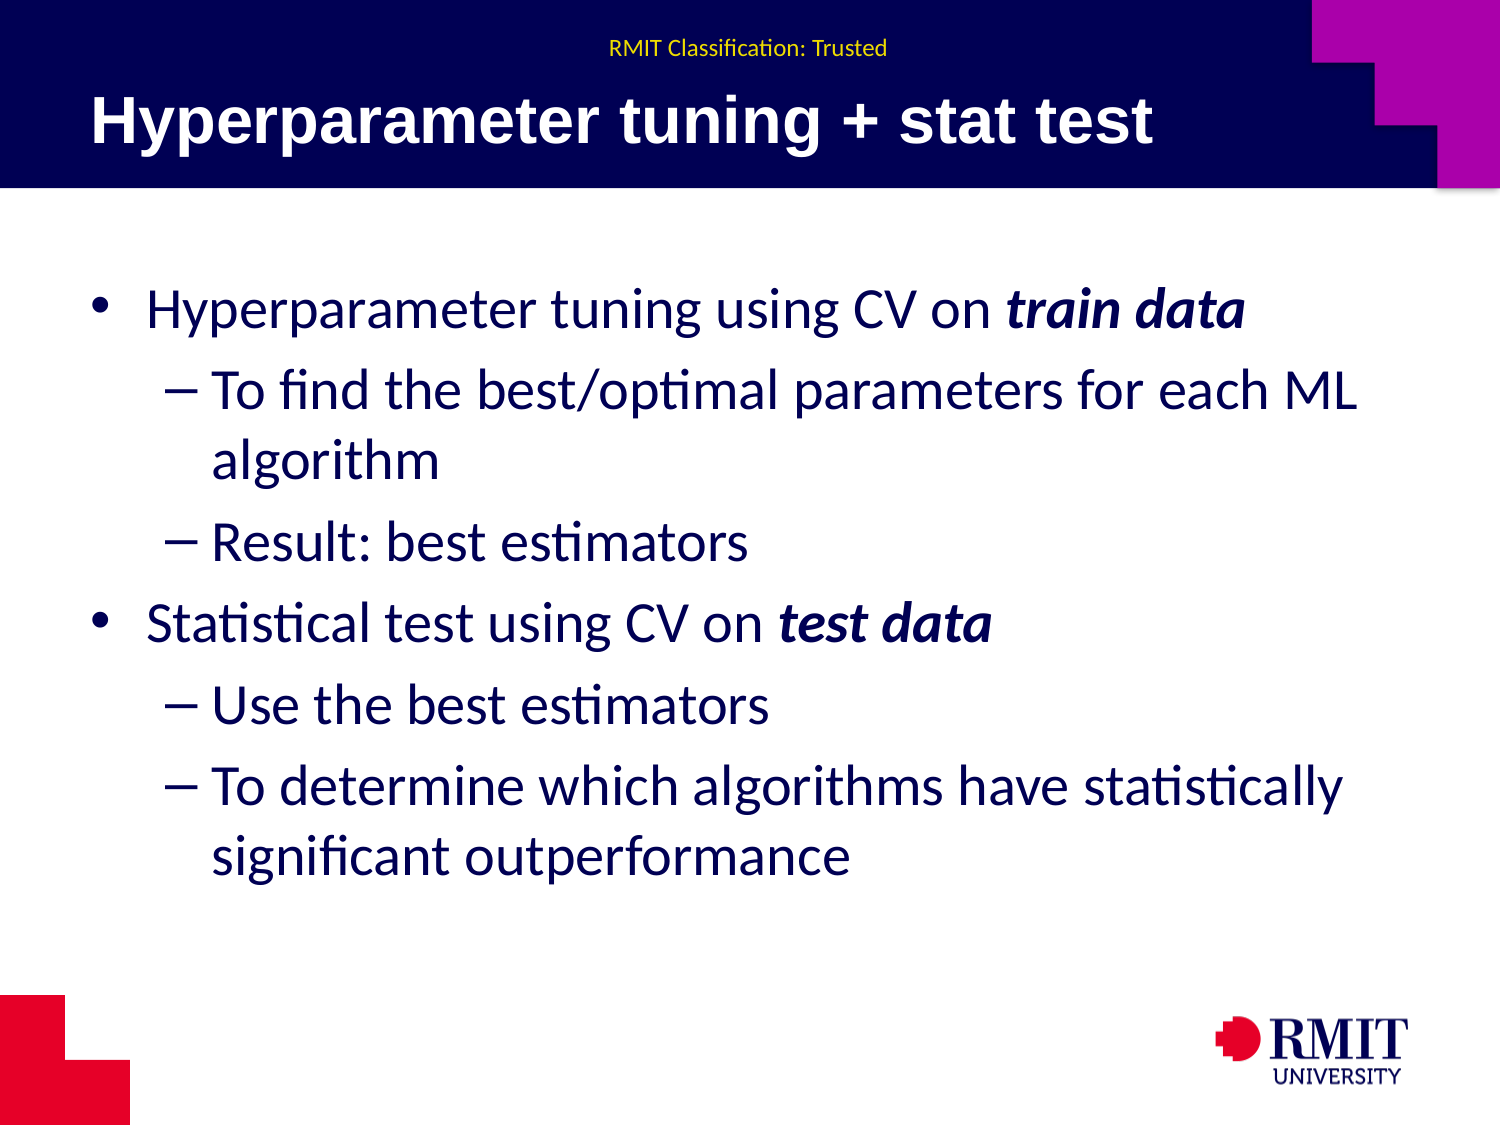

# Hyperparameter tuning + stat test
Hyperparameter tuning using CV on train data
To find the best/optimal parameters for each ML algorithm
Result: best estimators
Statistical test using CV on test data
Use the best estimators
To determine which algorithms have statistically significant outperformance